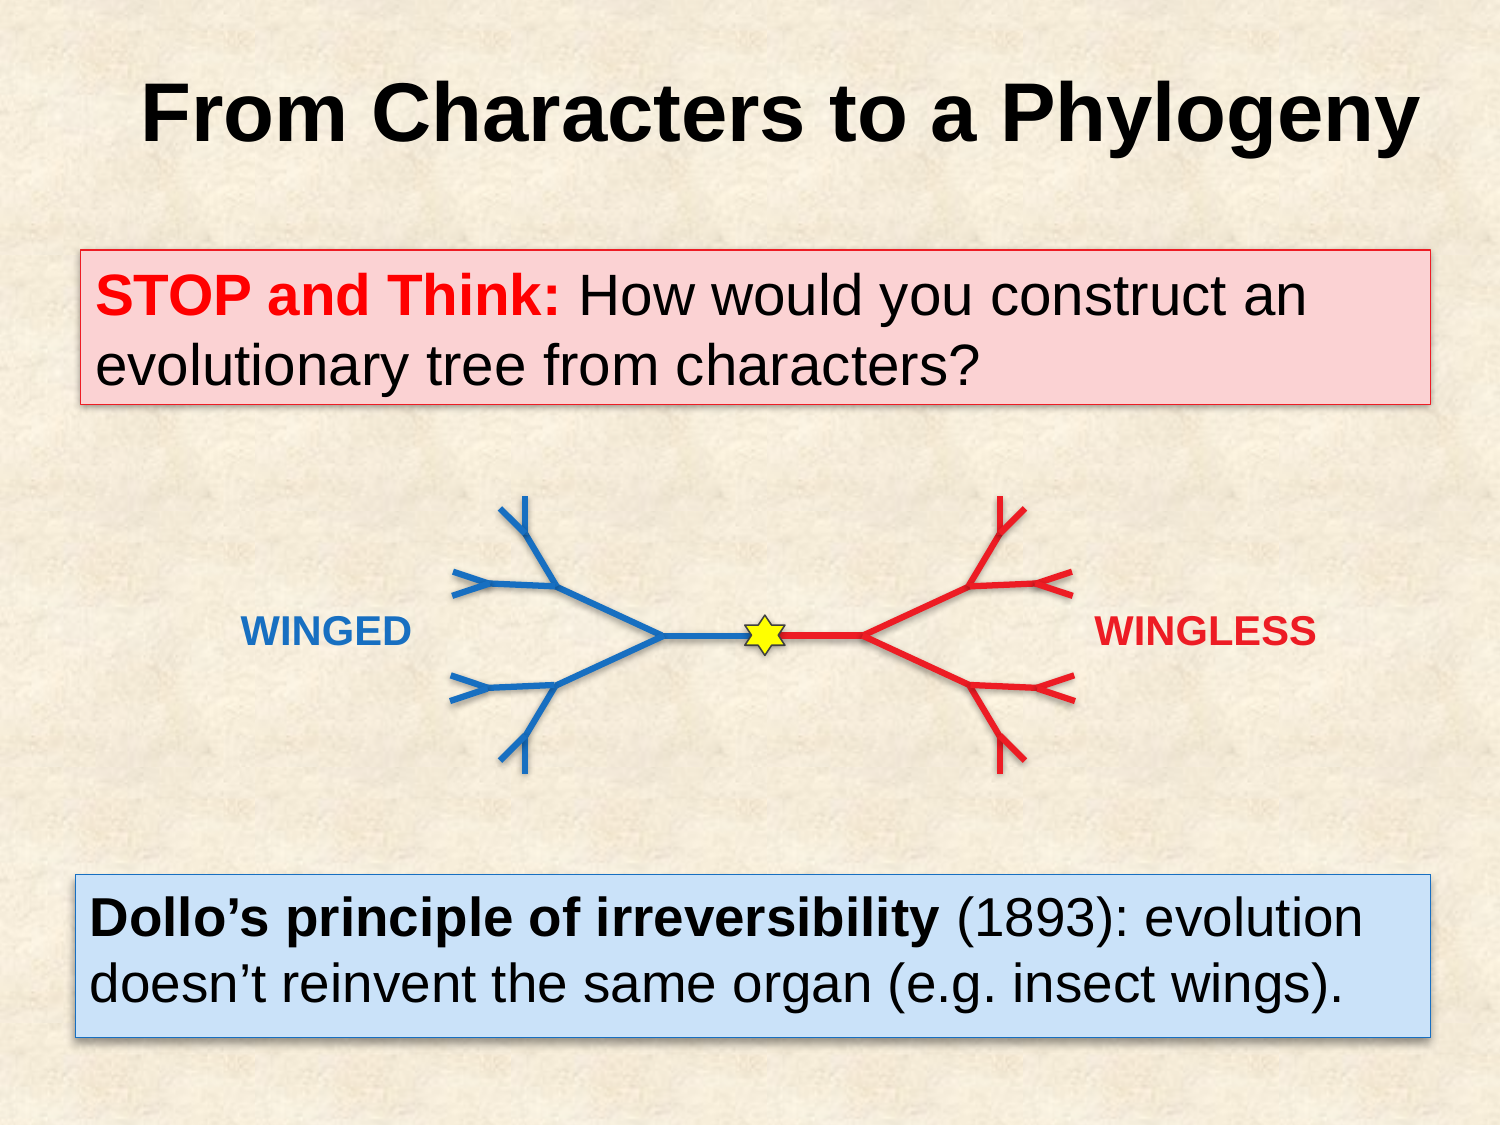

From Characters to a Phylogeny
STOP and Think: How would you construct an evolutionary tree from characters?
WINGED
WINGLESS

Dollo’s principle of irreversibility (1893): evolution doesn’t reinvent the same organ (e.g. insect wings).